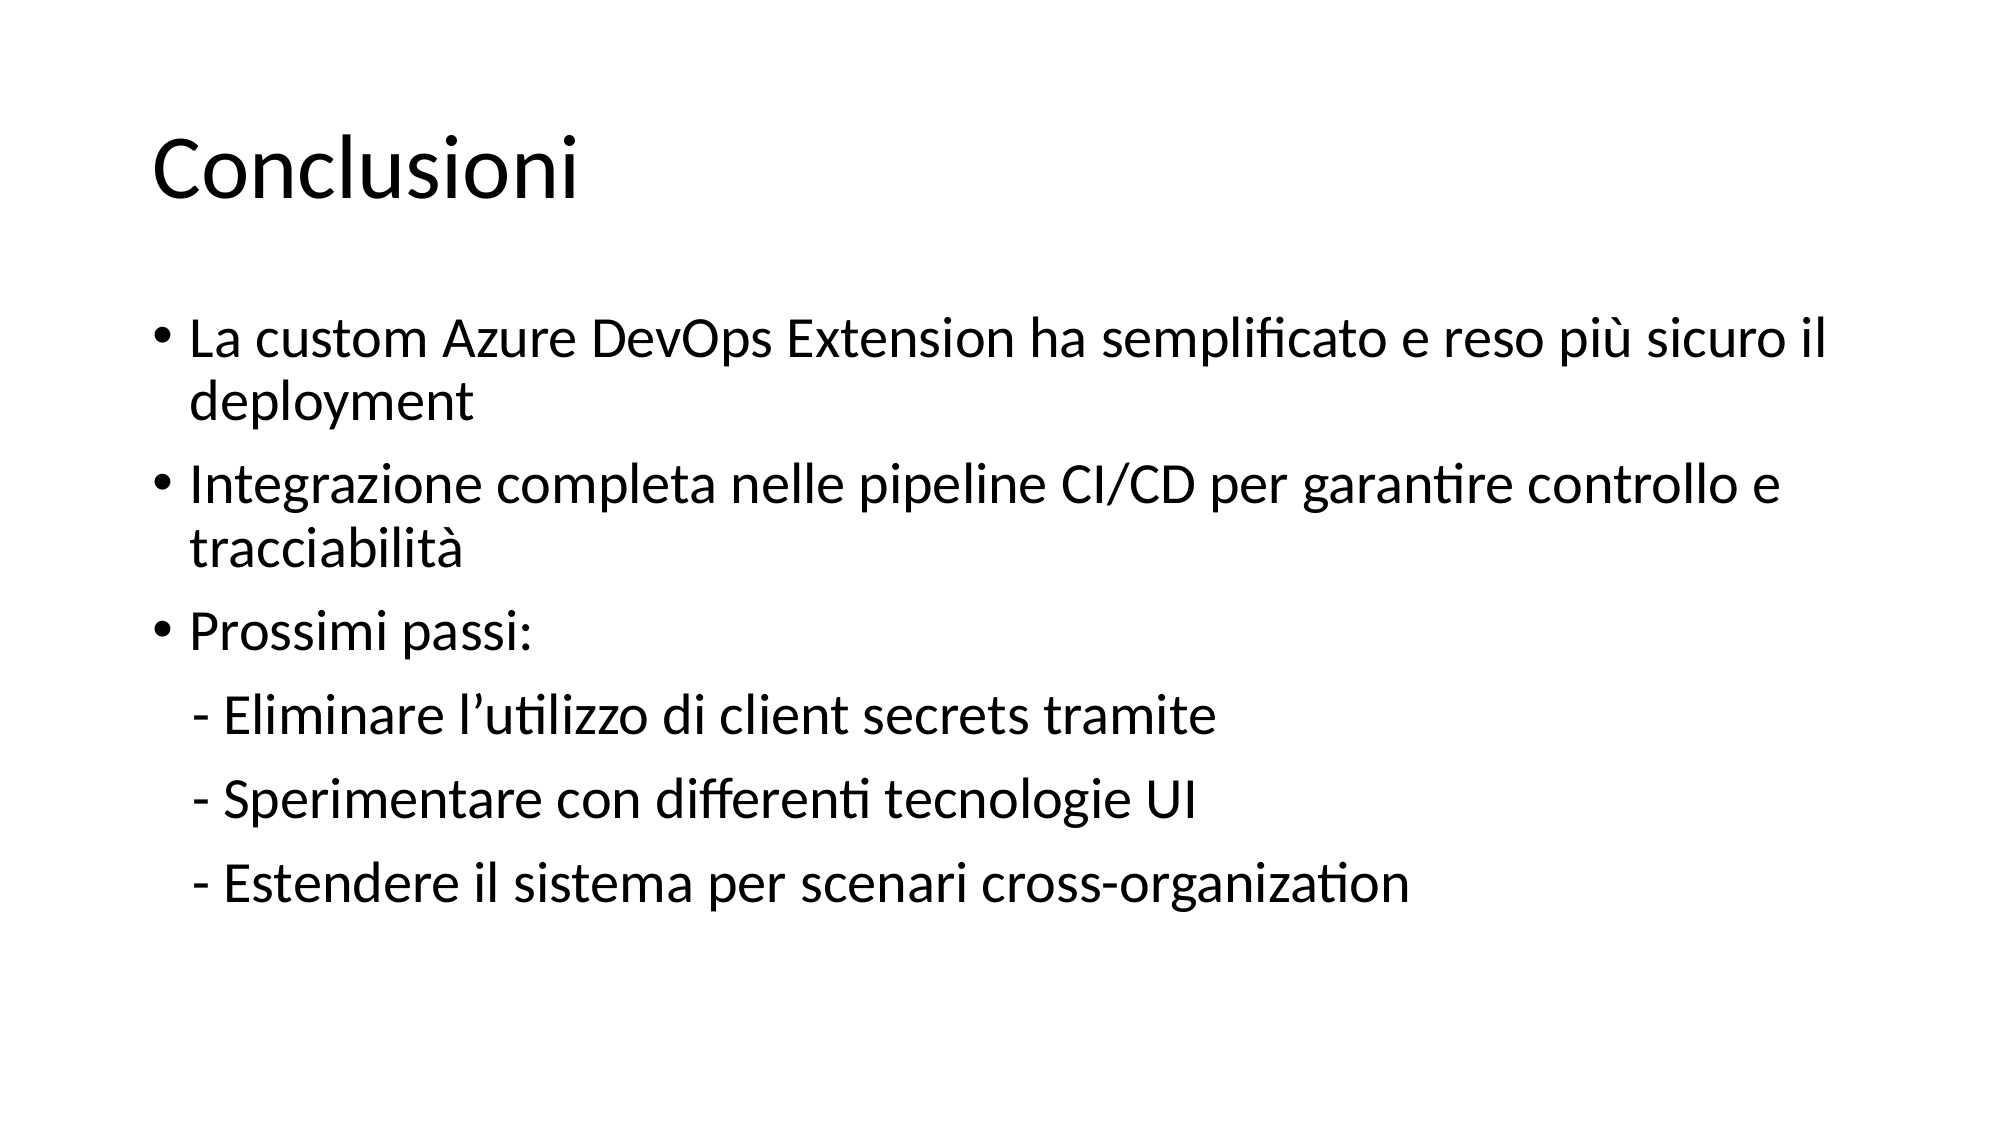

# Conclusioni
La custom Azure DevOps Extension ha semplificato e reso più sicuro il deployment
Integrazione completa nelle pipeline CI/CD per garantire controllo e tracciabilità
Prossimi passi:
   - Eliminare l’utilizzo di client secrets tramite
   - Sperimentare con differenti tecnologie UI
   - Estendere il sistema per scenari cross-organization